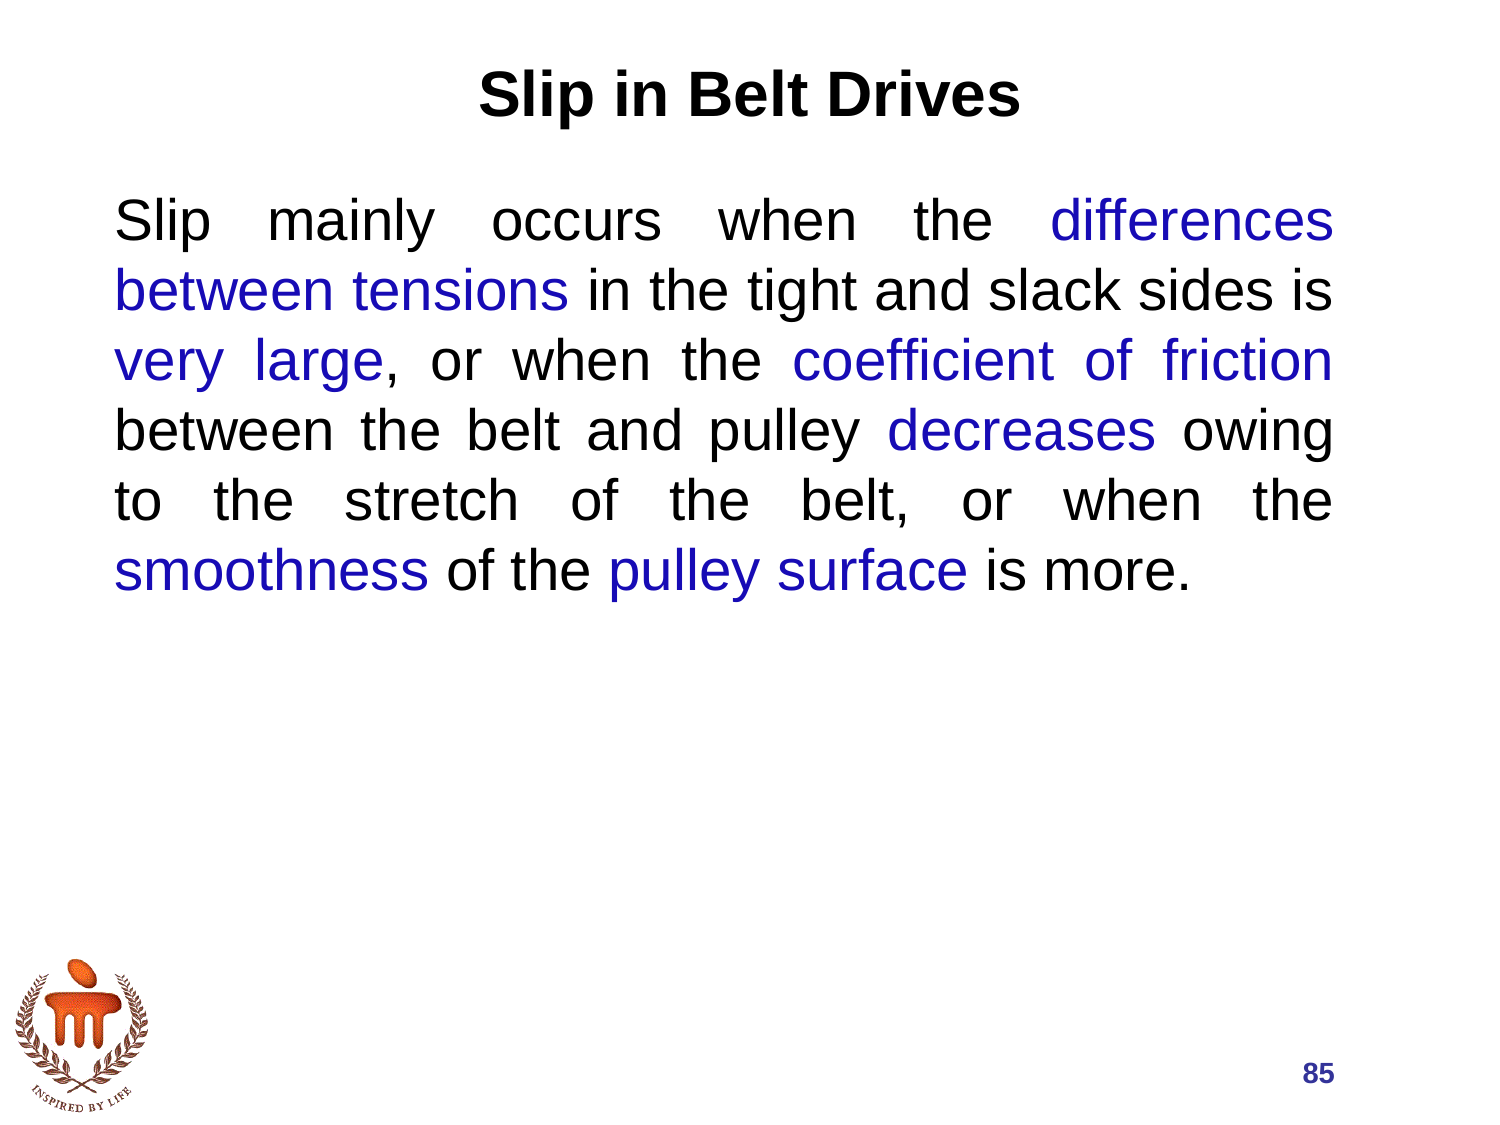

# Slip in Belt Drives
Slip mainly occurs when the differences between tensions in the tight and slack sides is very large, or when the coefficient of friction between the belt and pulley decreases owing to the stretch of the belt, or when the smoothness of the pulley surface is more.
85